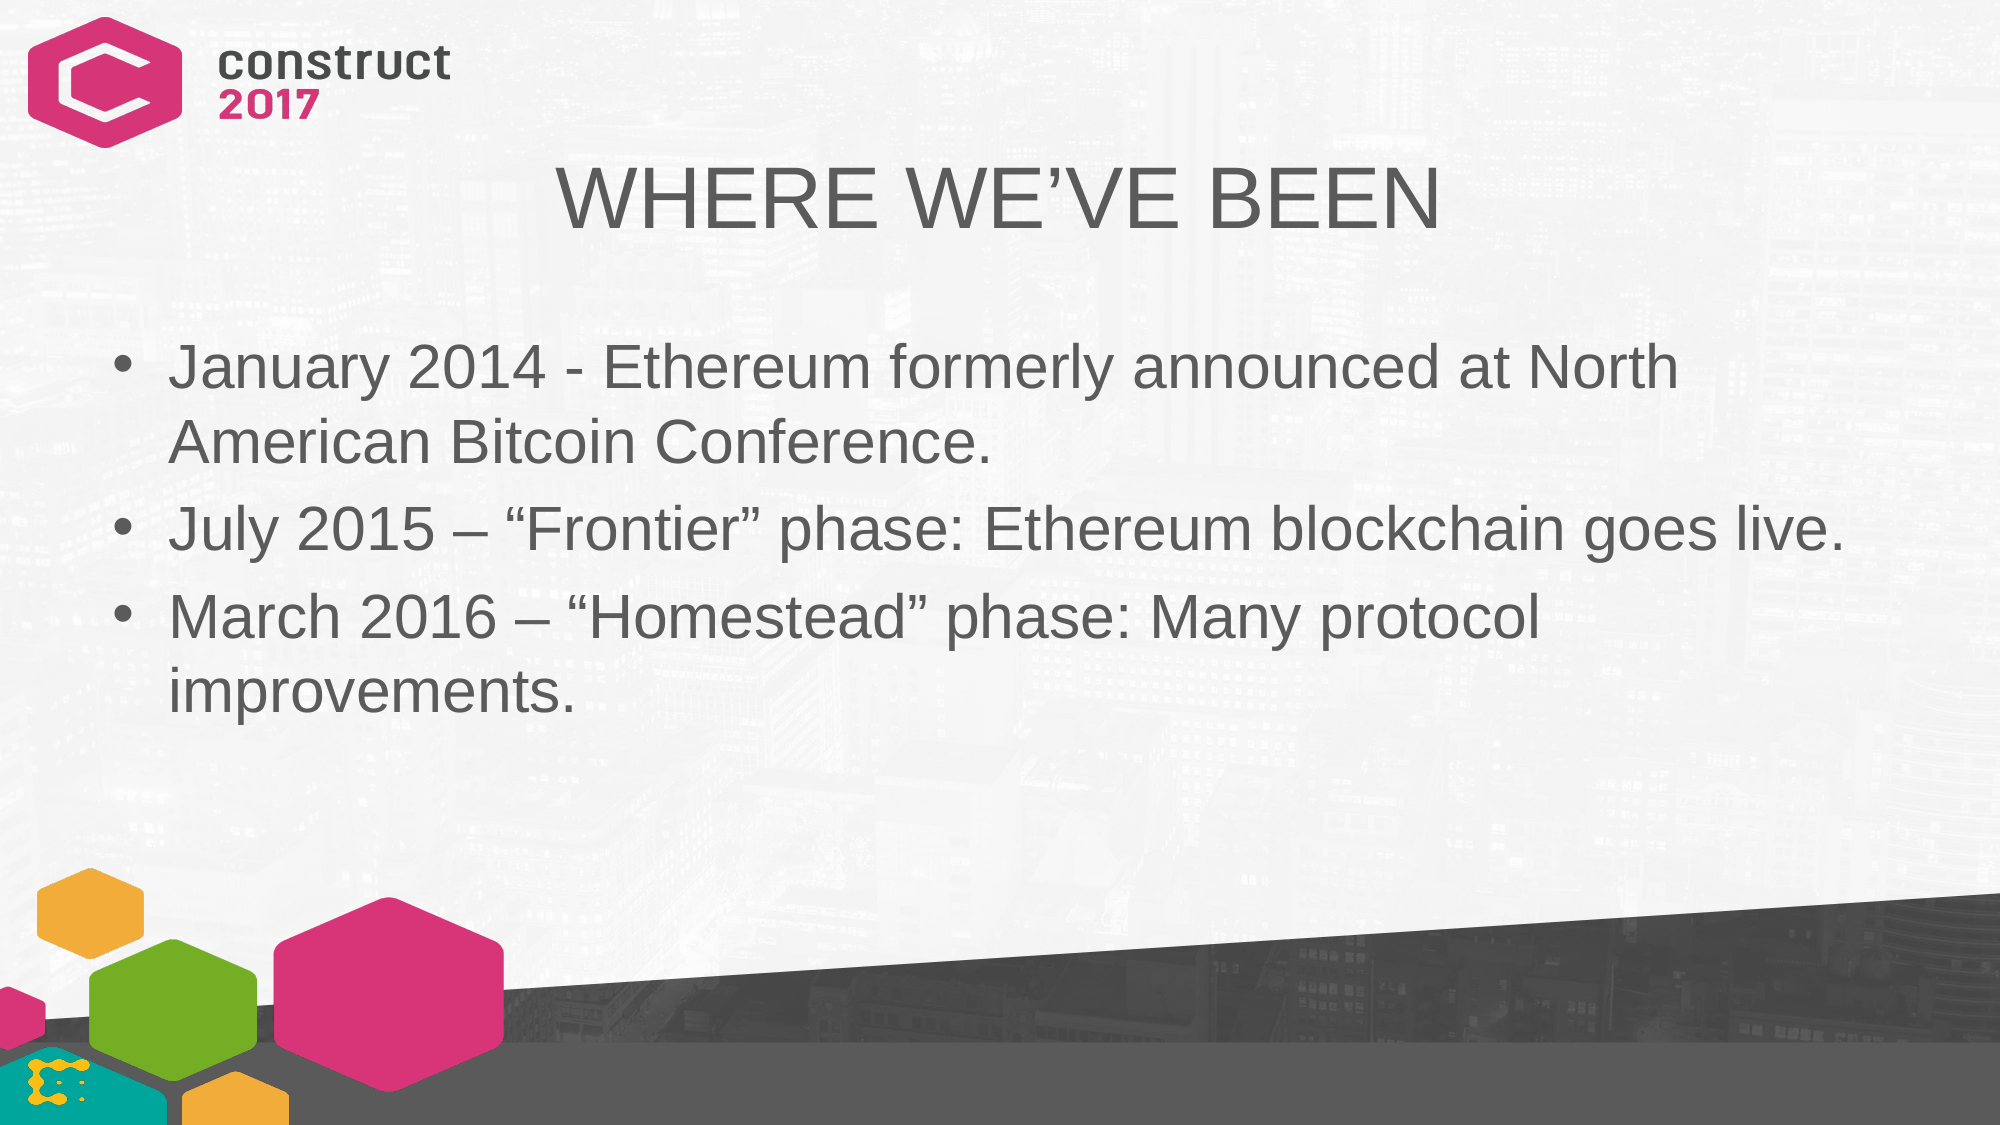

# Where we’ve been
January 2014 - Ethereum formerly announced at North American Bitcoin Conference.
July 2015 – “Frontier” phase: Ethereum blockchain goes live.
March 2016 – “Homestead” phase: Many protocol improvements.